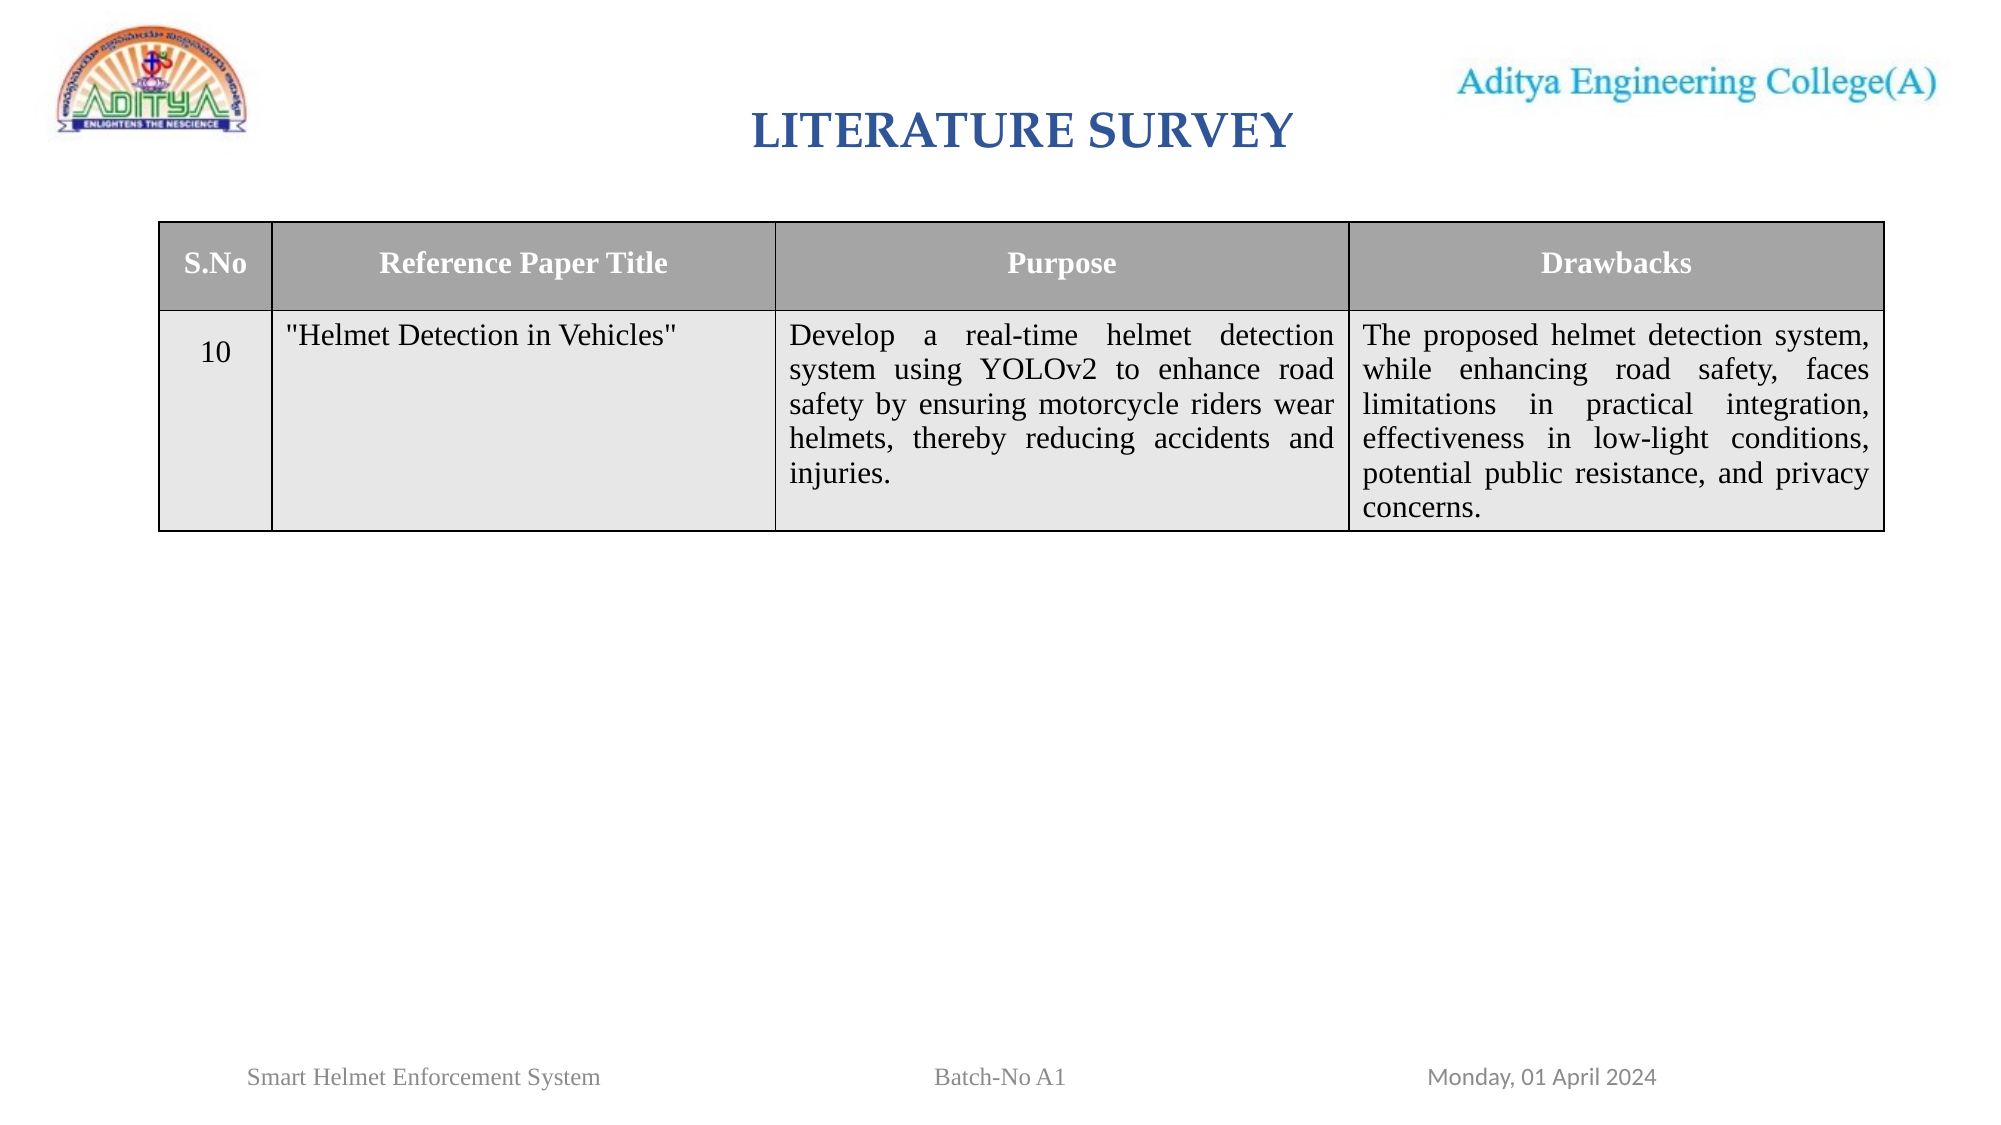

# LITERATURE SURVEY
| S.No | Reference Paper Title | Purpose | Drawbacks |
| --- | --- | --- | --- |
| 10 | "Helmet Detection in Vehicles" | Develop a real-time helmet detection system using YOLOv2 to enhance road safety by ensuring motorcycle riders wear helmets, thereby reducing accidents and injuries. | The proposed helmet detection system, while enhancing road safety, faces limitations in practical integration, effectiveness in low-light conditions, potential public resistance, and privacy concerns. |
10
Monday, 01 April 2024
Smart Helmet Enforcement System	                                      Batch-No A1